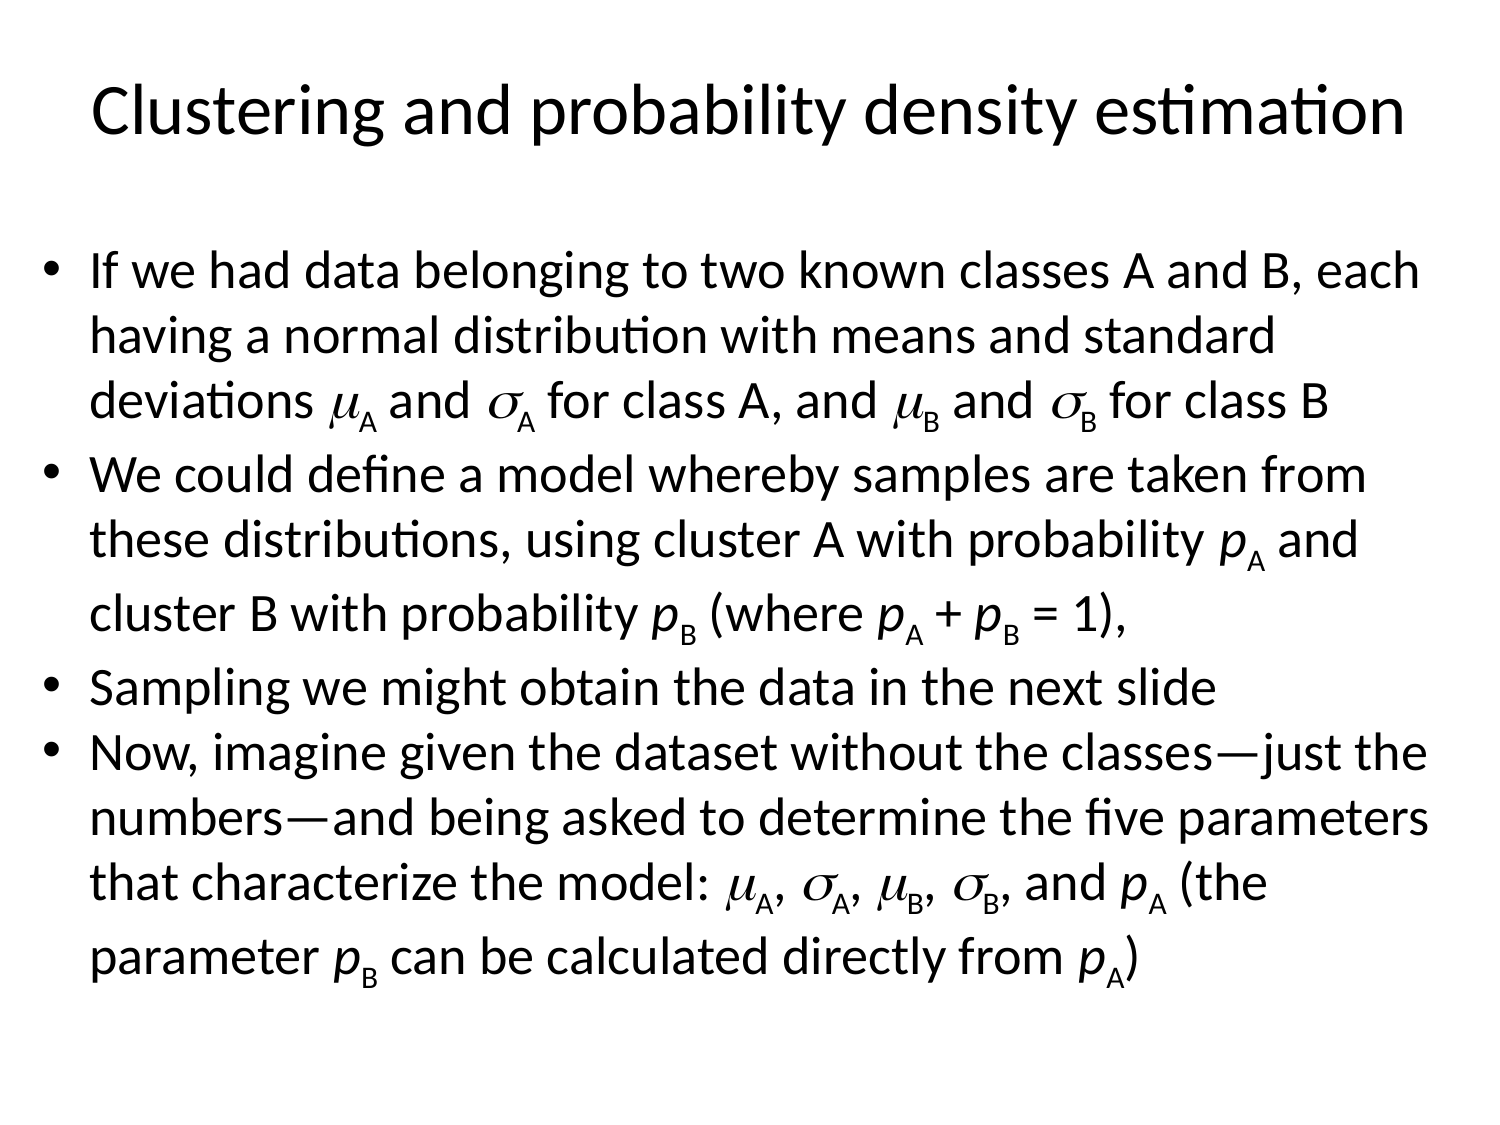

# Clustering and probability density estimation
If we had data belonging to two known classes A and B, each having a normal distribution with means and standard deviations μA and σA for class A, and μB and σB for class B
We could define a model whereby samples are taken from these distributions, using cluster A with probability pA and cluster B with probability pB (where pA + pB = 1),
Sampling we might obtain the data in the next slide
Now, imagine given the dataset without the classes—just the numbers—and being asked to determine the five parameters that characterize the model: μA, σA, μB, σB, and pA (the parameter pB can be calculated directly from pA)